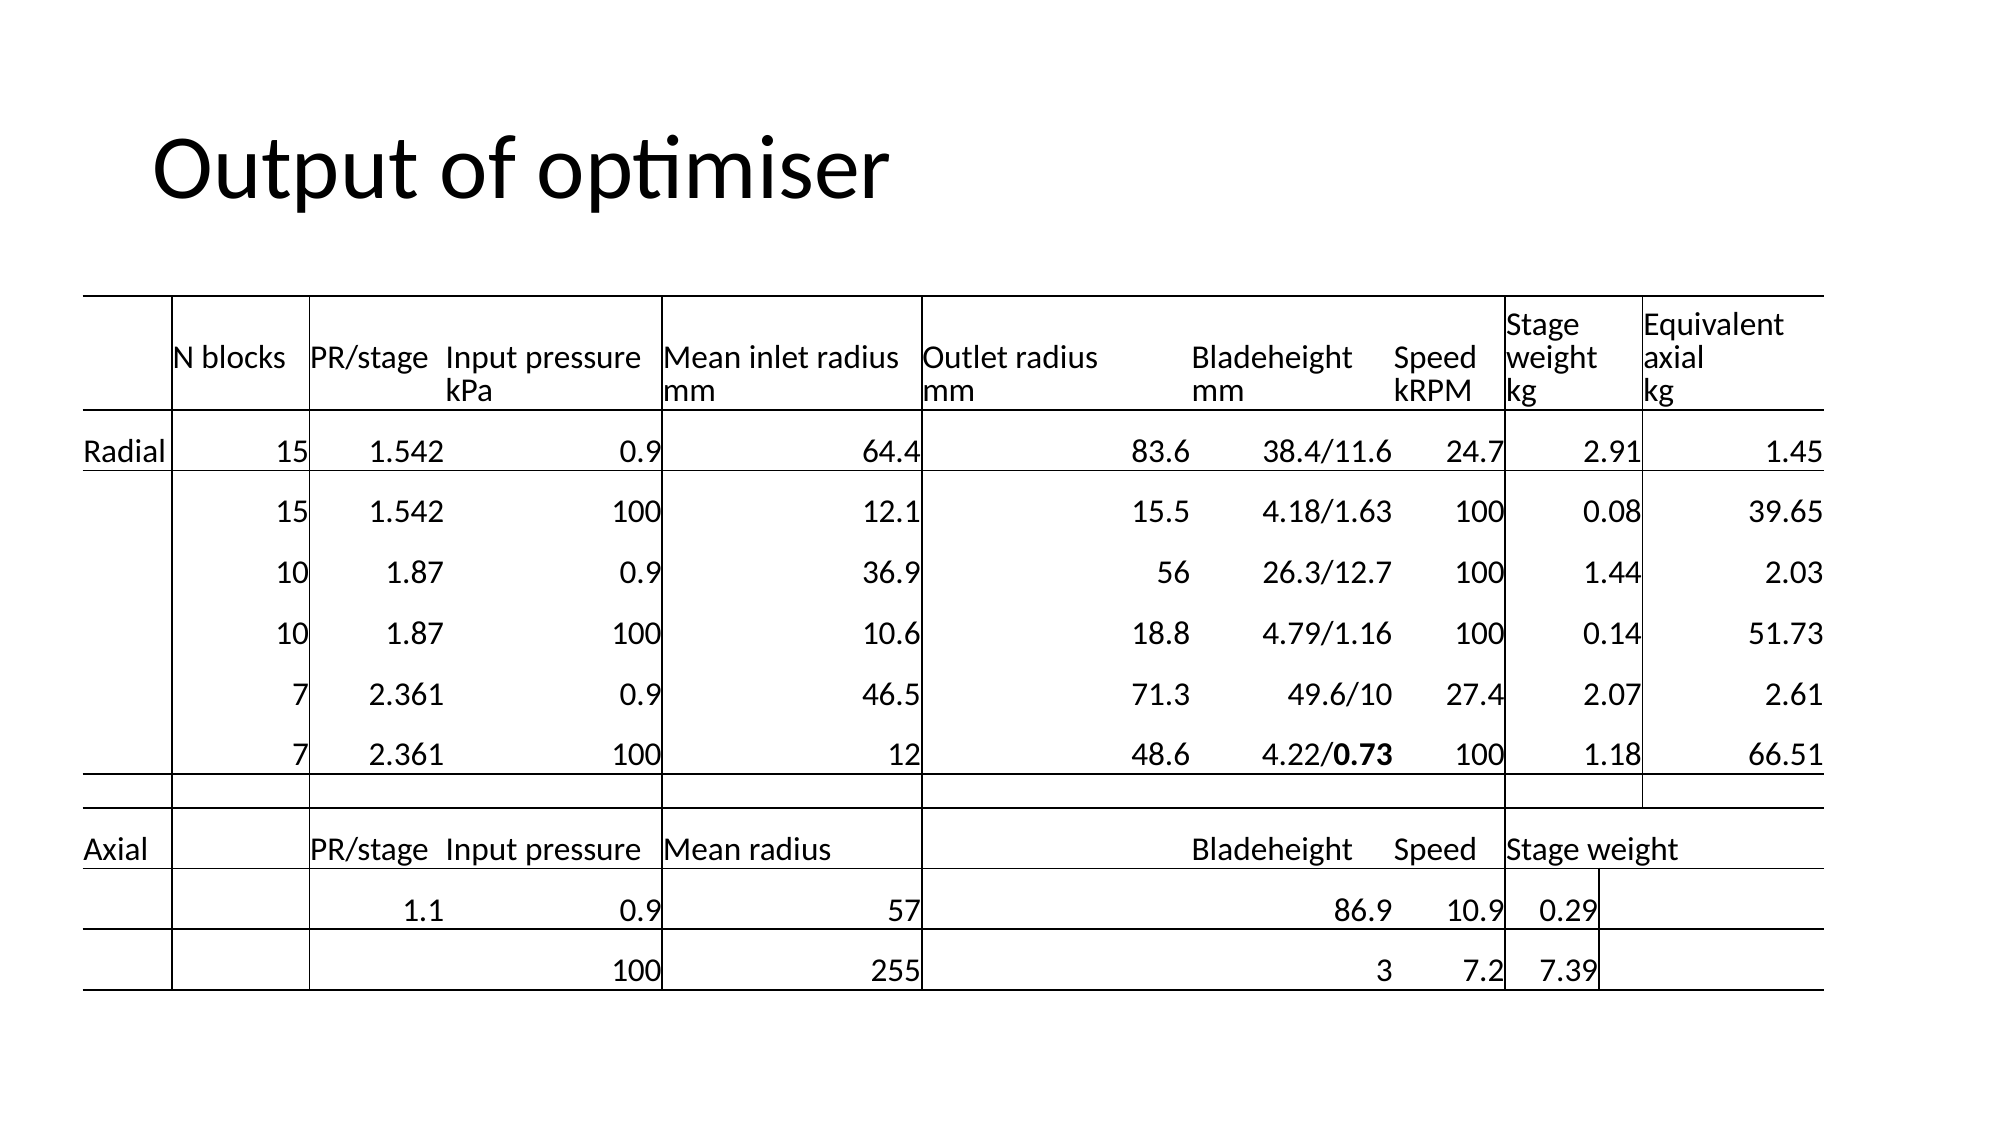

# Output of optimiser
|  | N blocks | PR/stage | Input pressure kPa | Mean inlet radius mm | Outlet radius mm | Bladeheight mm | Speed kRPM | Stage weight kg | Equivalent axial | Equivalent axial kg |
| --- | --- | --- | --- | --- | --- | --- | --- | --- | --- | --- |
| Radial | 15 | 1.542 | 0.9 | 64.4 | 83.6 | 38.4/11.6 | 24.7 | 2.91 | 1.45 | 1.45 |
|  | 15 | 1.542 | 100 | 12.1 | 15.5 | 4.18/1.63 | 100 | 0.08 | 39.65 | 39.65 |
|  | 10 | 1.87 | 0.9 | 36.9 | 56 | 26.3/12.7 | 100 | 1.44 | 2.03 | 2.03 |
|  | 10 | 1.87 | 100 | 10.6 | 18.8 | 4.79/1.16 | 100 | 0.14 | 51.73 | 51.73 |
|  | 7 | 2.361 | 0.9 | 46.5 | 71.3 | 49.6/10 | 27.4 | 2.07 | 2.61 | 2.61 |
|  | 7 | 2.361 | 100 | 12 | 48.6 | 4.22/0.73 | 100 | 1.18 | 66.51 | 66.51 |
|  |  |  |  |  |  |  |  |  |  |  |
| Axial |  | PR/stage | Input pressure | Mean radius |  | Bladeheight | Speed | Stage weight |  |  |
|  |  | 1.1 | 0.9 | 57 |  | 86.9 | 10.9 | 0.29 |  |  |
|  |  |  | 100 | 255 |  | 3 | 7.2 | 7.39 |  |  |